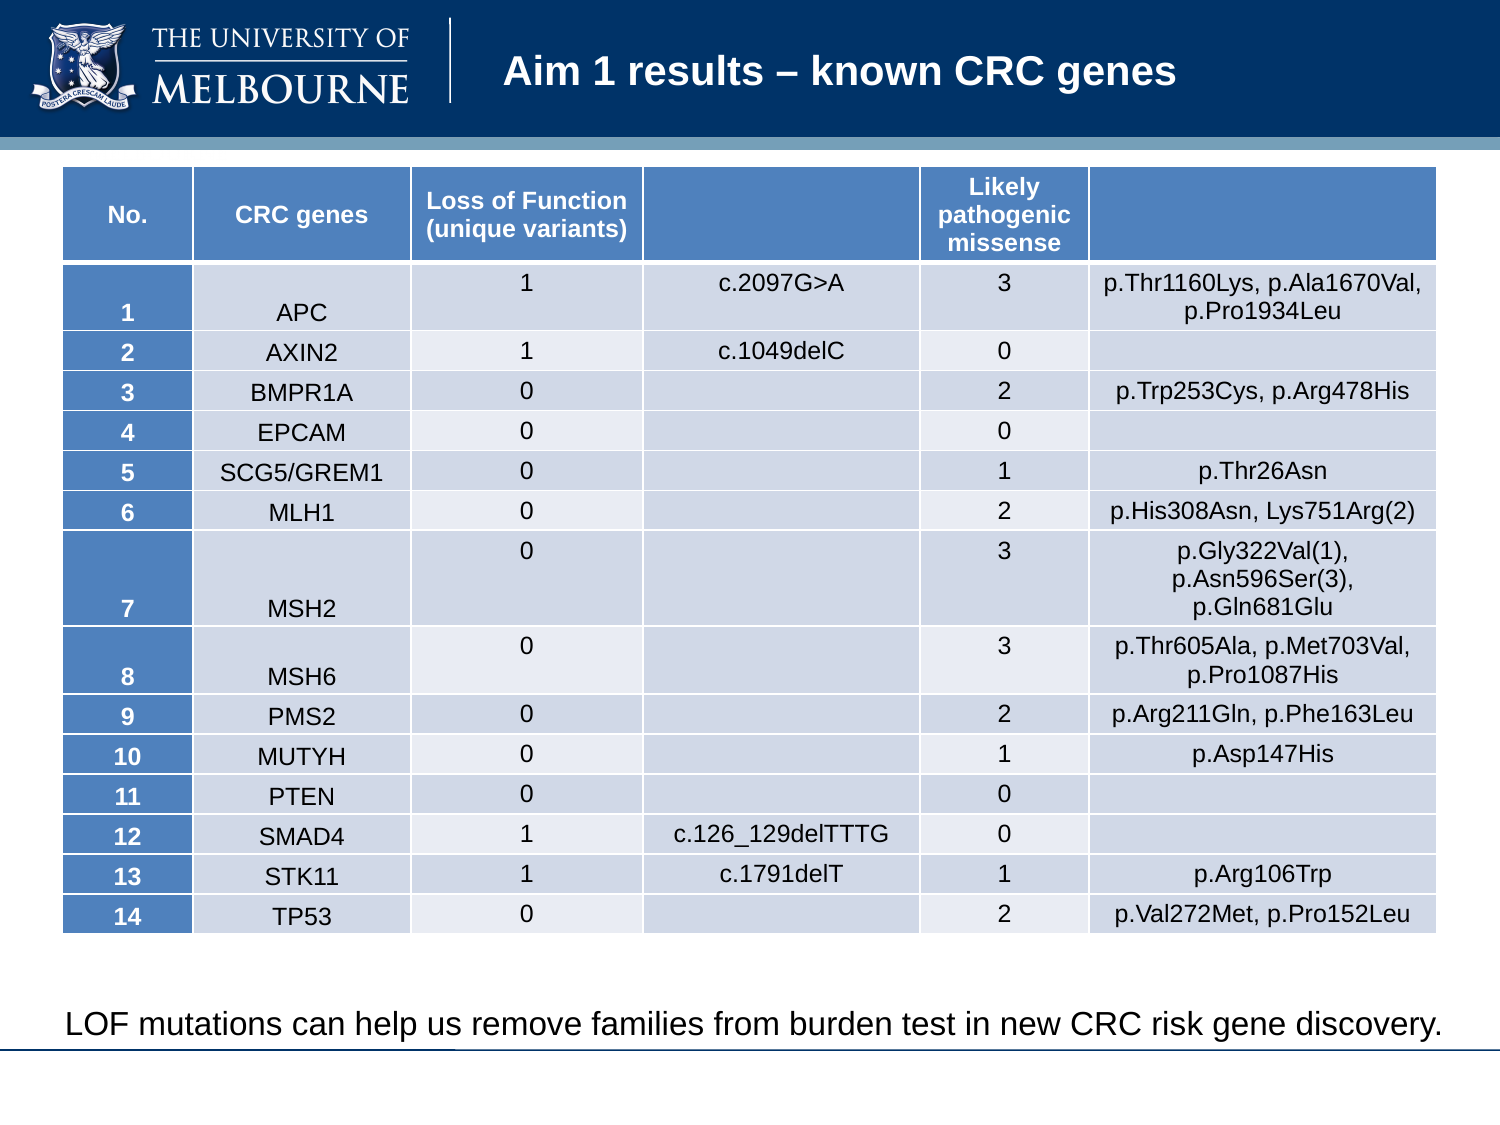

# Aim 1 results – known CRC genes
| No. | CRC genes | Loss of Function (unique variants) |  | Likely pathogenic missense |  |
| --- | --- | --- | --- | --- | --- |
| 1 | APC | 1 | c.2097G>A | 3 | p.Thr1160Lys, p.Ala1670Val, p.Pro1934Leu |
| 2 | AXIN2 | 1 | c.1049delC | 0 |  |
| 3 | BMPR1A | 0 |  | 2 | p.Trp253Cys, p.Arg478His |
| 4 | EPCAM | 0 |  | 0 |  |
| 5 | SCG5/GREM1 | 0 |  | 1 | p.Thr26Asn |
| 6 | MLH1 | 0 |  | 2 | p.His308Asn, Lys751Arg(2) |
| 7 | MSH2 | 0 |  | 3 | p.Gly322Val(1), p.Asn596Ser(3), p.Gln681Glu |
| 8 | MSH6 | 0 |  | 3 | p.Thr605Ala, p.Met703Val, p.Pro1087His |
| 9 | PMS2 | 0 |  | 2 | p.Arg211Gln, p.Phe163Leu |
| 10 | MUTYH | 0 |  | 1 | p.Asp147His |
| 11 | PTEN | 0 |  | 0 |  |
| 12 | SMAD4 | 1 | c.126\_129delTTTG | 0 |  |
| 13 | STK11 | 1 | c.1791delT | 1 | p.Arg106Trp |
| 14 | TP53 | 0 |  | 2 | p.Val272Met, p.Pro152Leu |
LOF mutations can help us remove families from burden test in new CRC risk gene discovery.